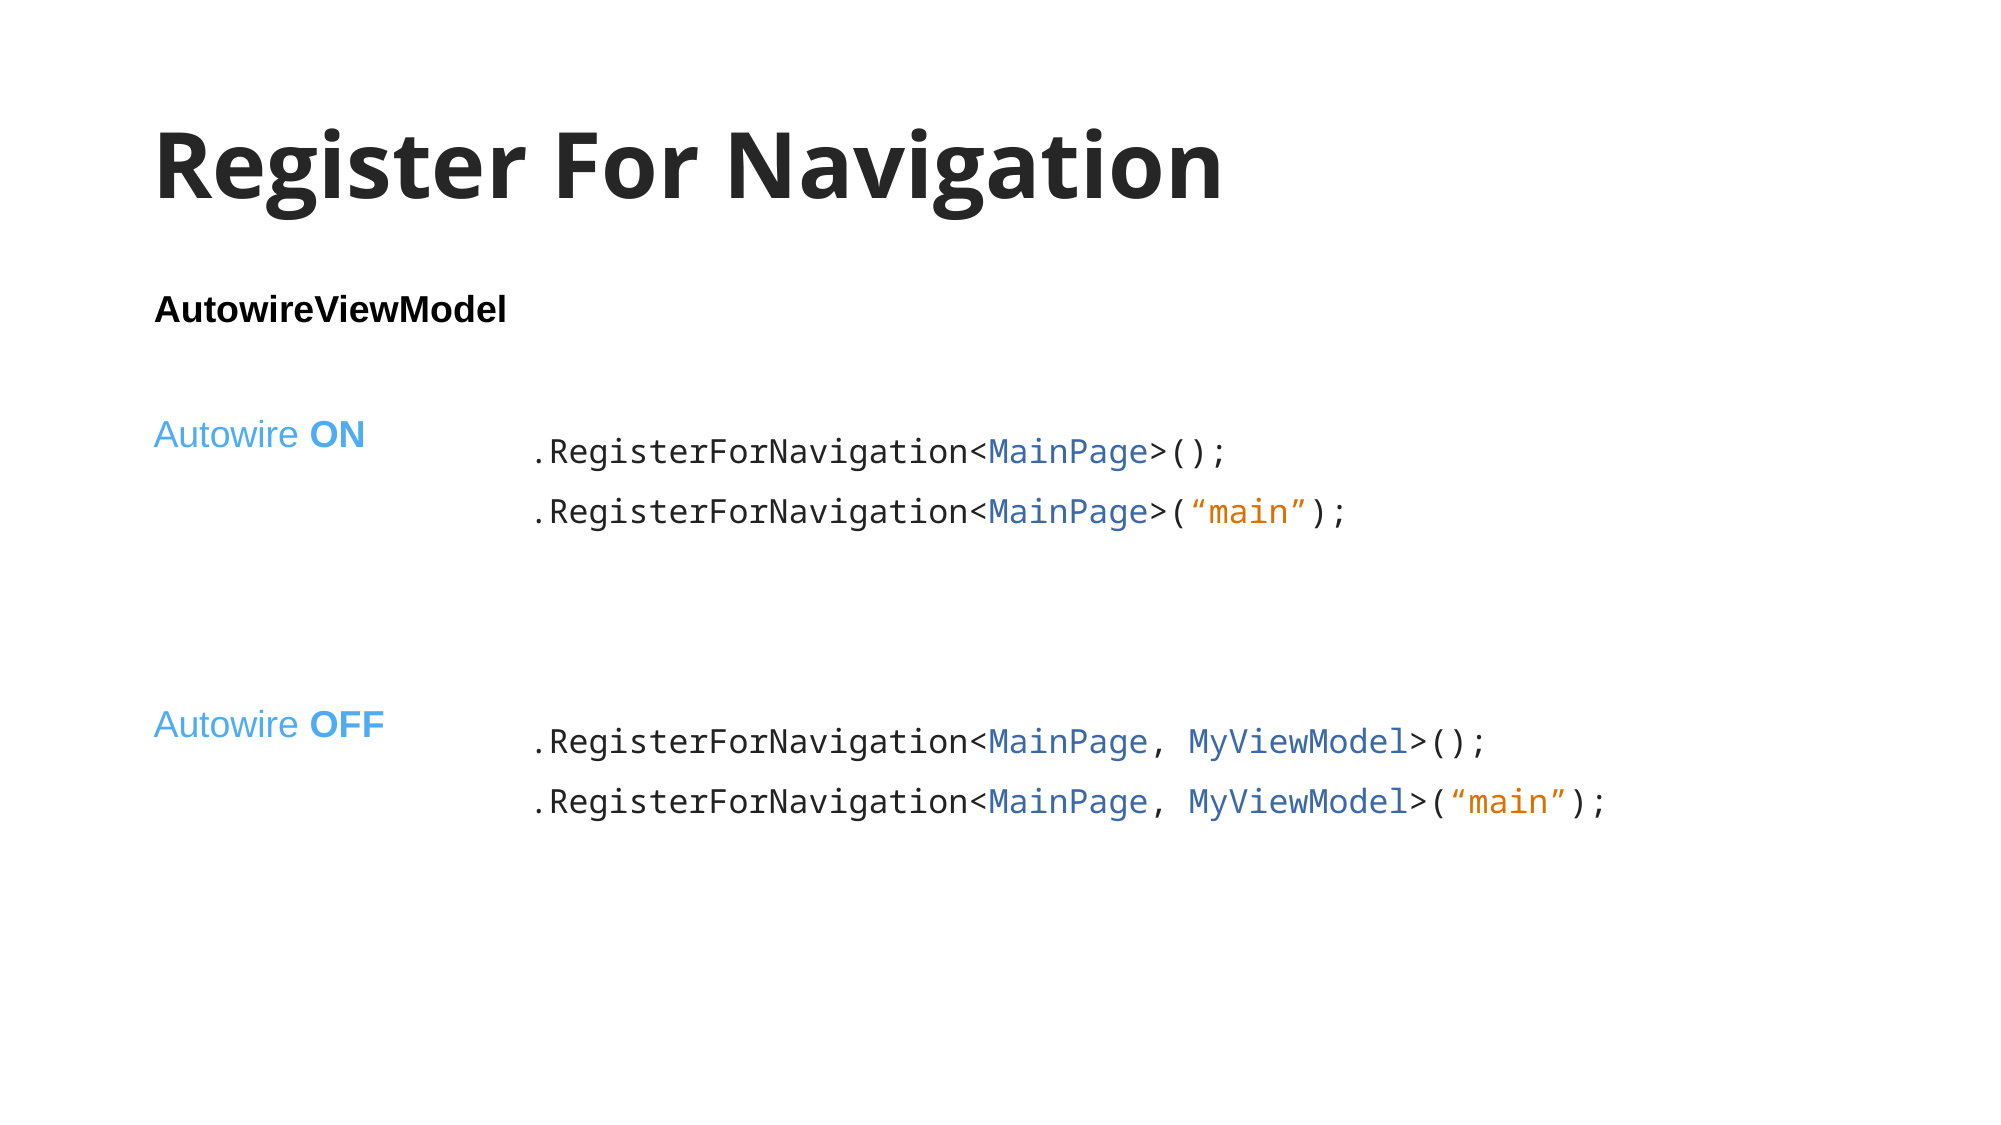

# Register For Navigation
AutowireViewModel
Autowire ON
.RegisterForNavigation<MainPage>();
.RegisterForNavigation<MainPage>(“main”);
Autowire OFF
.RegisterForNavigation<MainPage, MyViewModel>();
.RegisterForNavigation<MainPage, MyViewModel>(“main”);